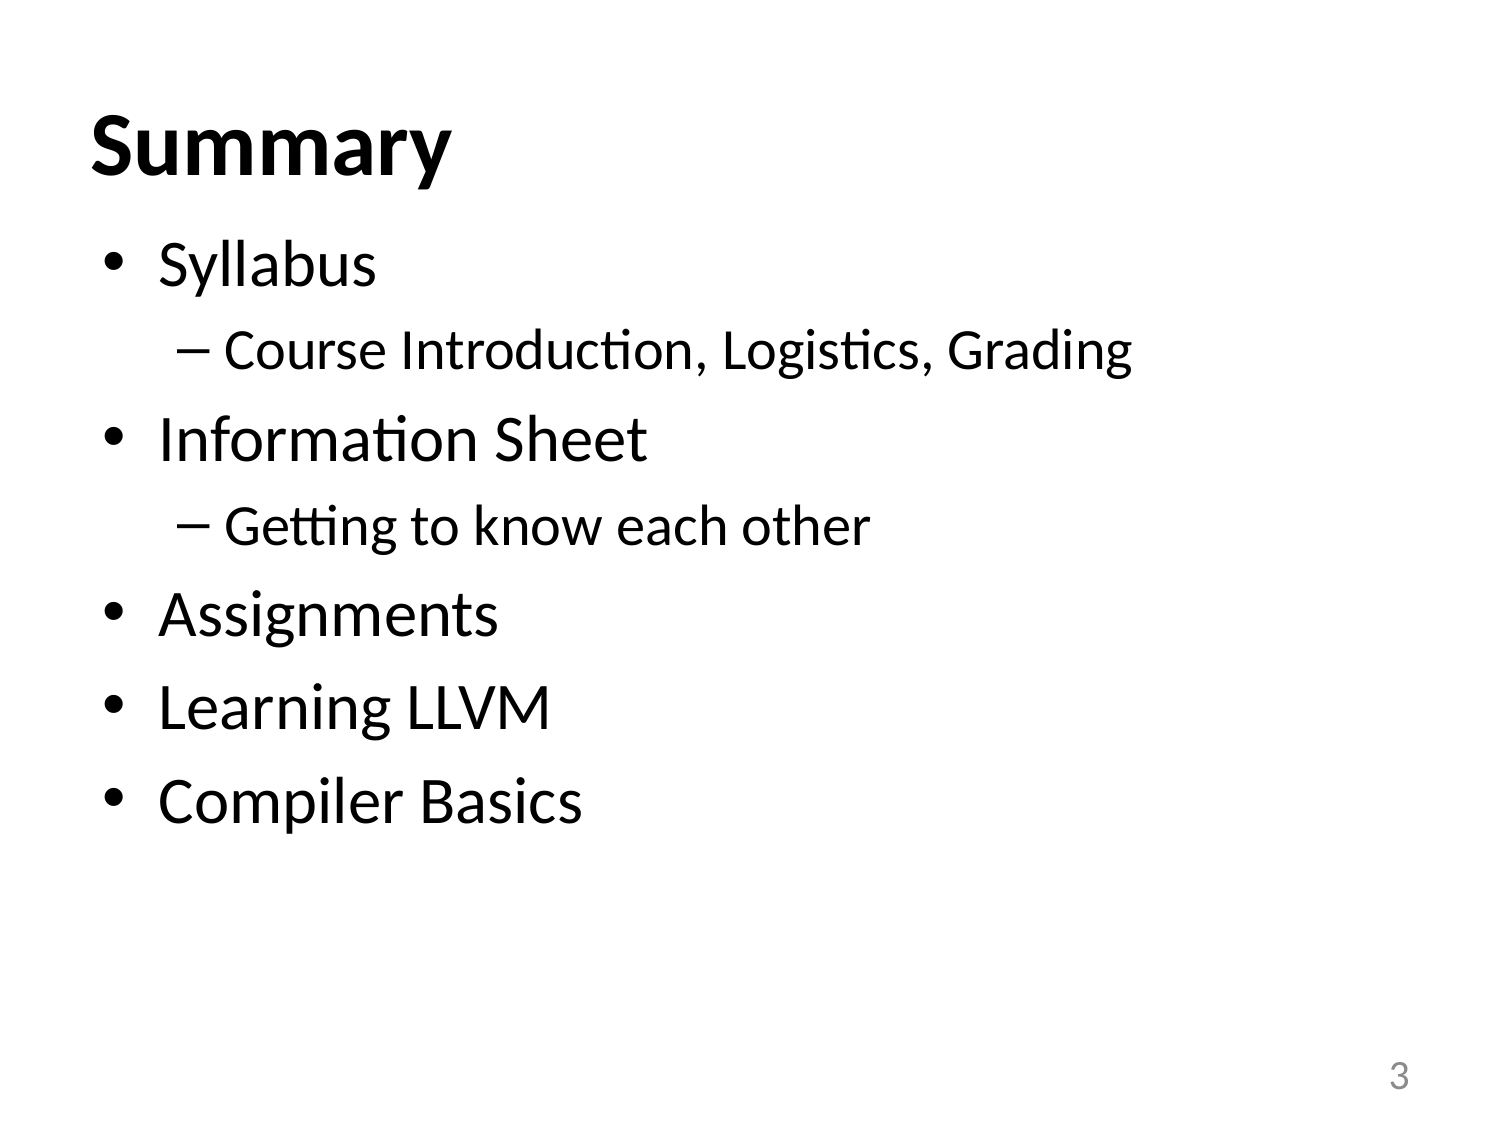

# Summary
Syllabus
Course Introduction, Logistics, Grading
Information Sheet
Getting to know each other
Assignments
Learning LLVM
Compiler Basics
3